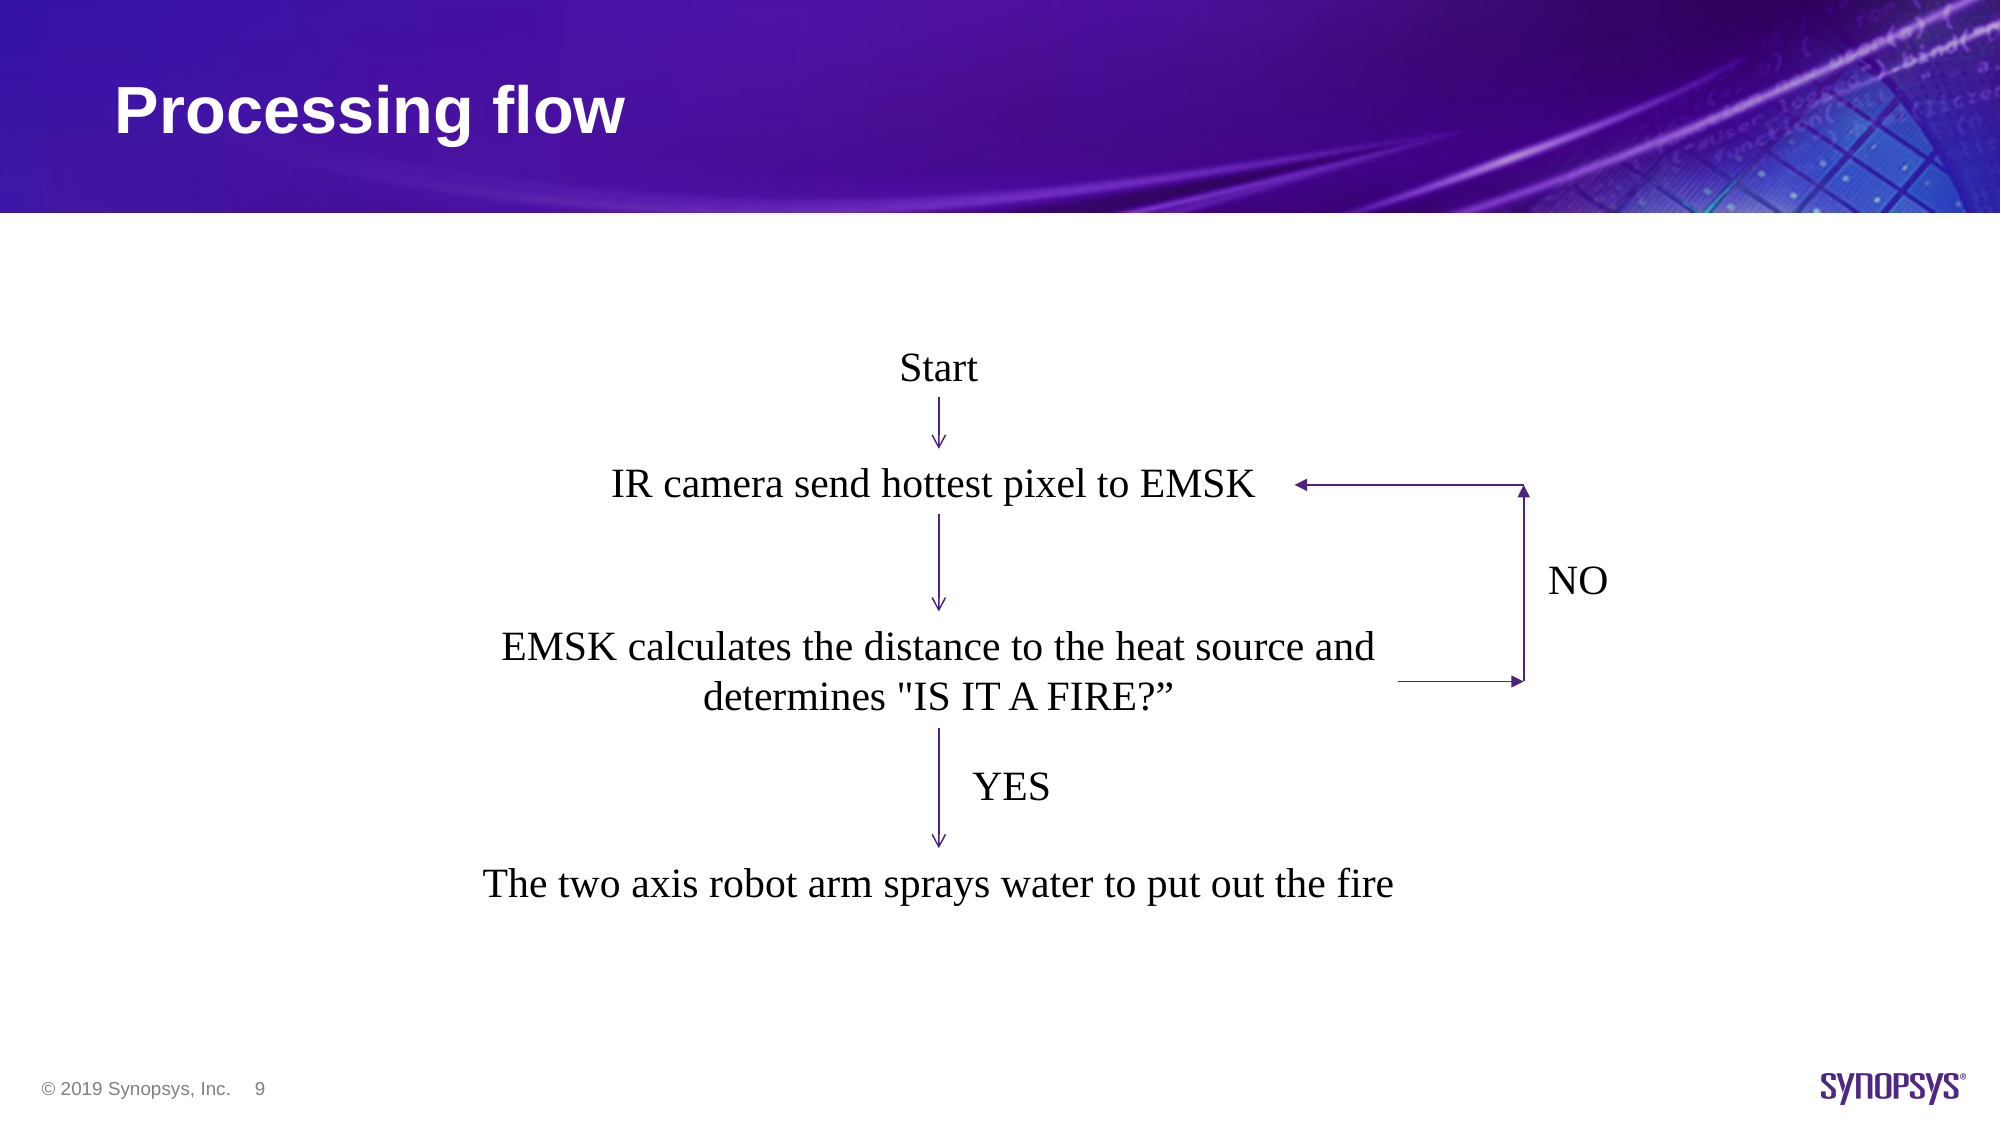

# Processing flow
Start
IR camera send hottest pixel to EMSK
EMSK calculates the distance to the heat source and determines "IS IT A FIRE?”
YES
The two axis robot arm sprays water to put out the fire
NO